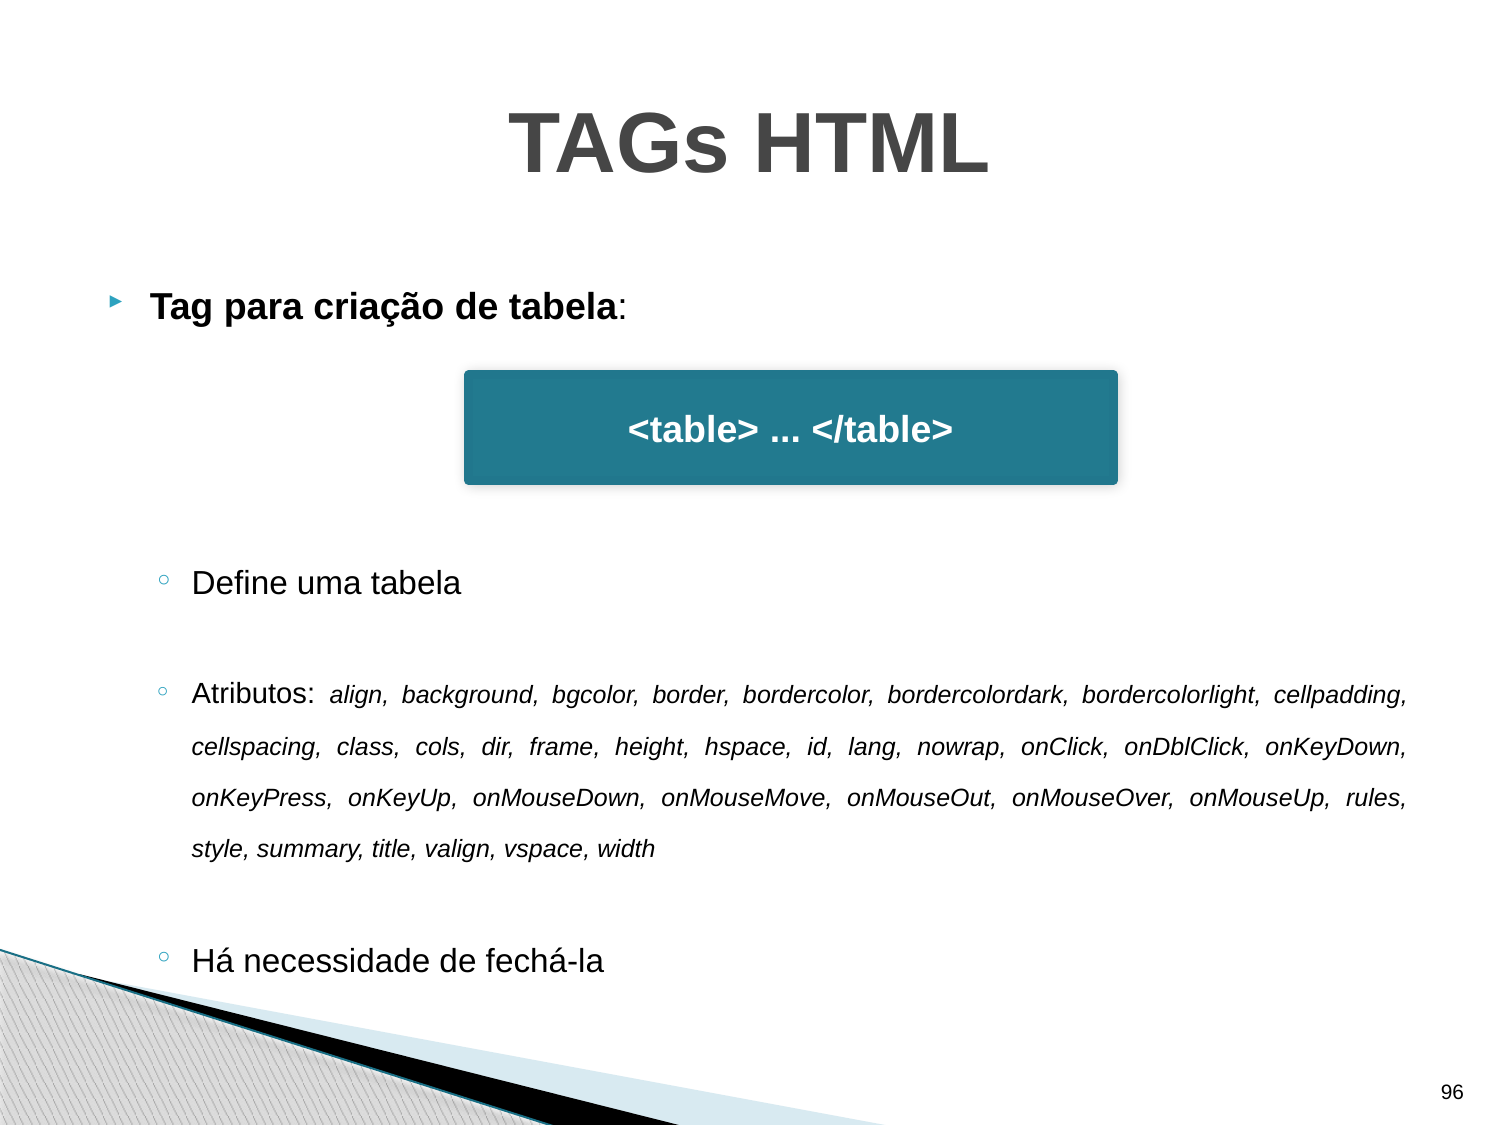

# TAGs HTML
Tag para criação de tabela:

Define uma tabela

Atributos: align, background, bgcolor, border, bordercolor, bordercolordark, bordercolorlight, cellpadding, cellspacing, class, cols, dir, frame, height, hspace, id, lang, nowrap, onClick, onDblClick, onKeyDown, onKeyPress, onKeyUp, onMouseDown, onMouseMove, onMouseOut, onMouseOver, onMouseUp, rules, style, summary, title, valign, vspace, width

Há necessidade de fechá-la

<table> ... </table>
96